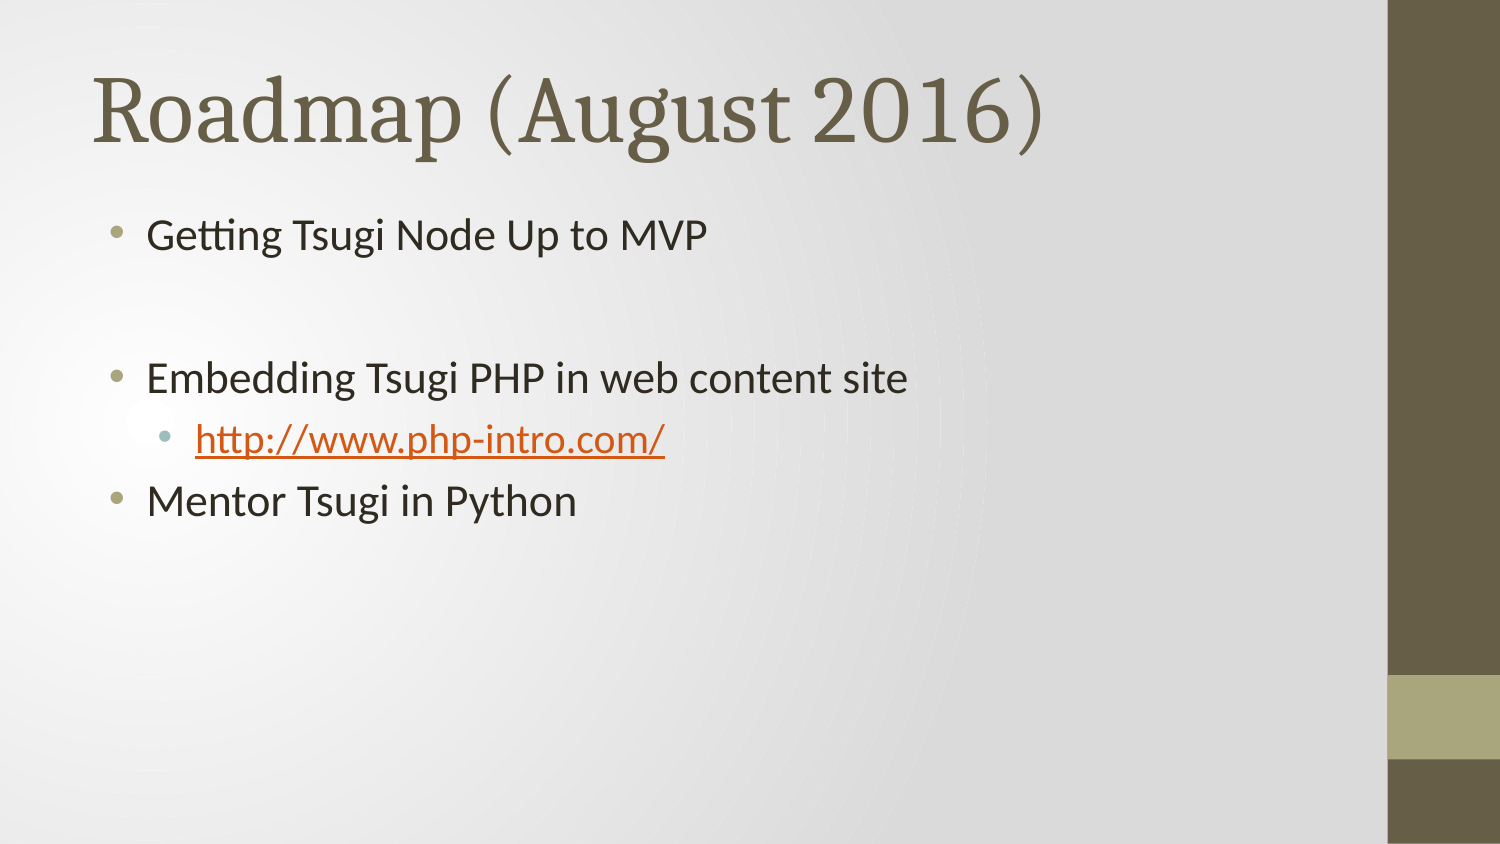

# Roadmap (August 2016)
Getting Tsugi Node Up to MVP

Embedding Tsugi PHP in web content site
http://www.php-intro.com/
Mentor Tsugi in Python